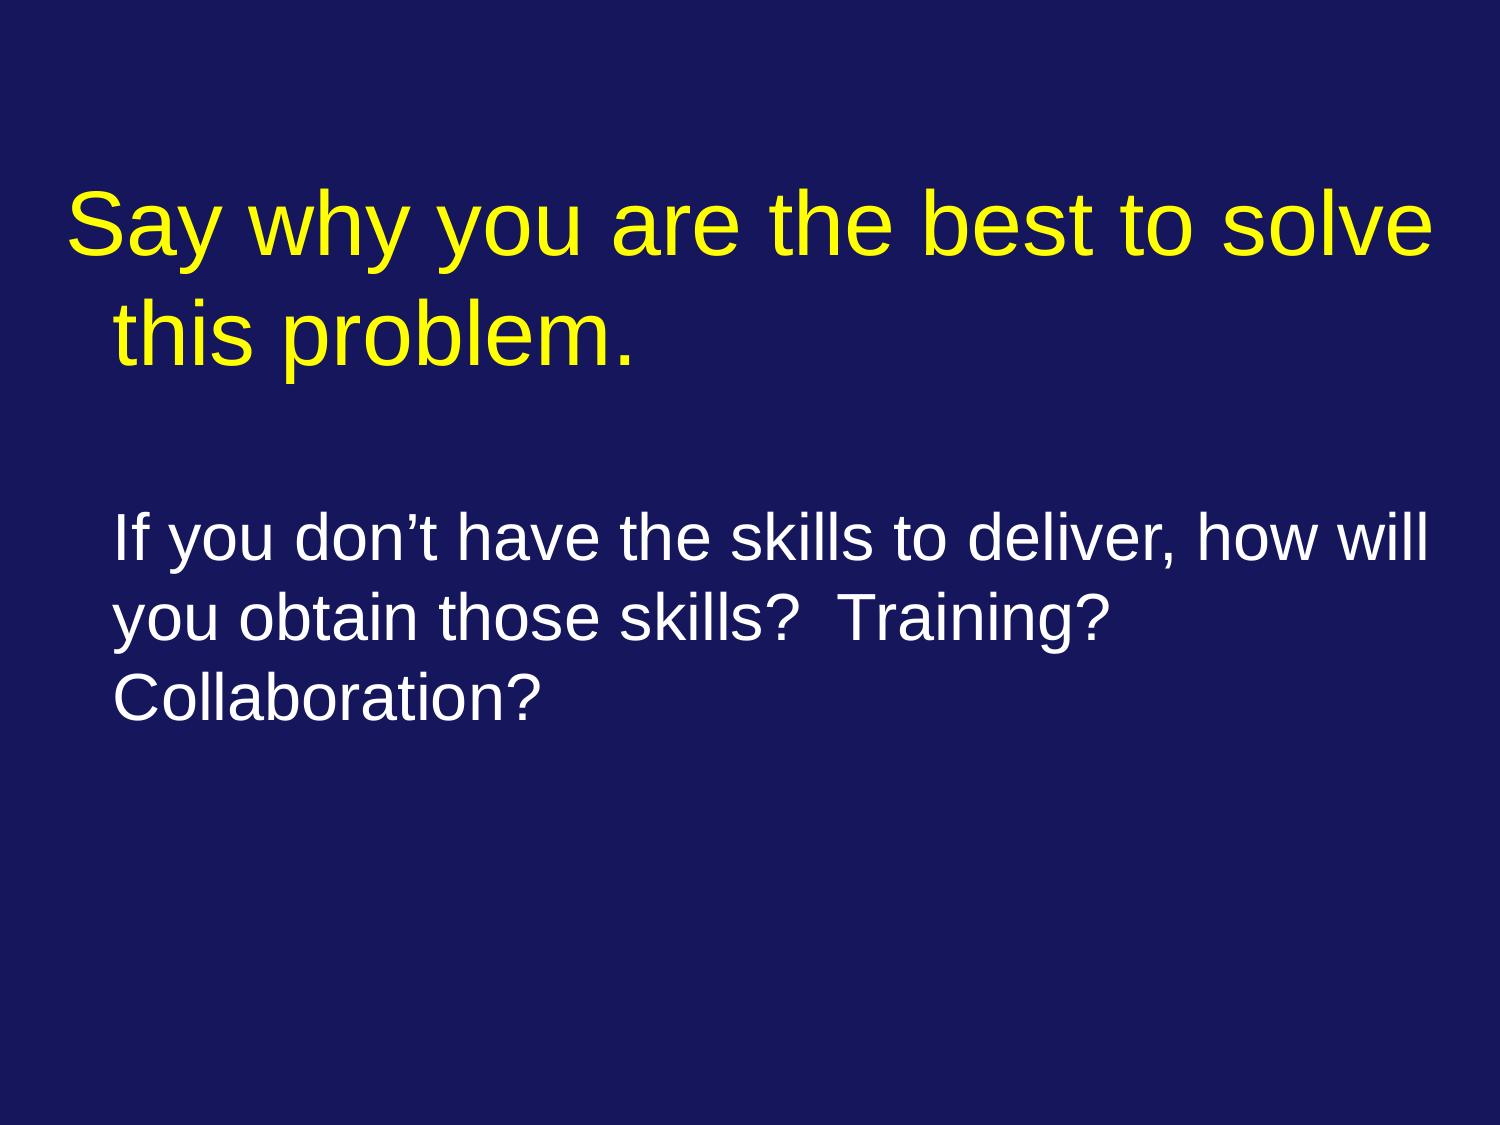

# Say why you are the best to solve this problem. If you don’t have the skills to deliver, how will you obtain those skills?  Training?  Collaboration?